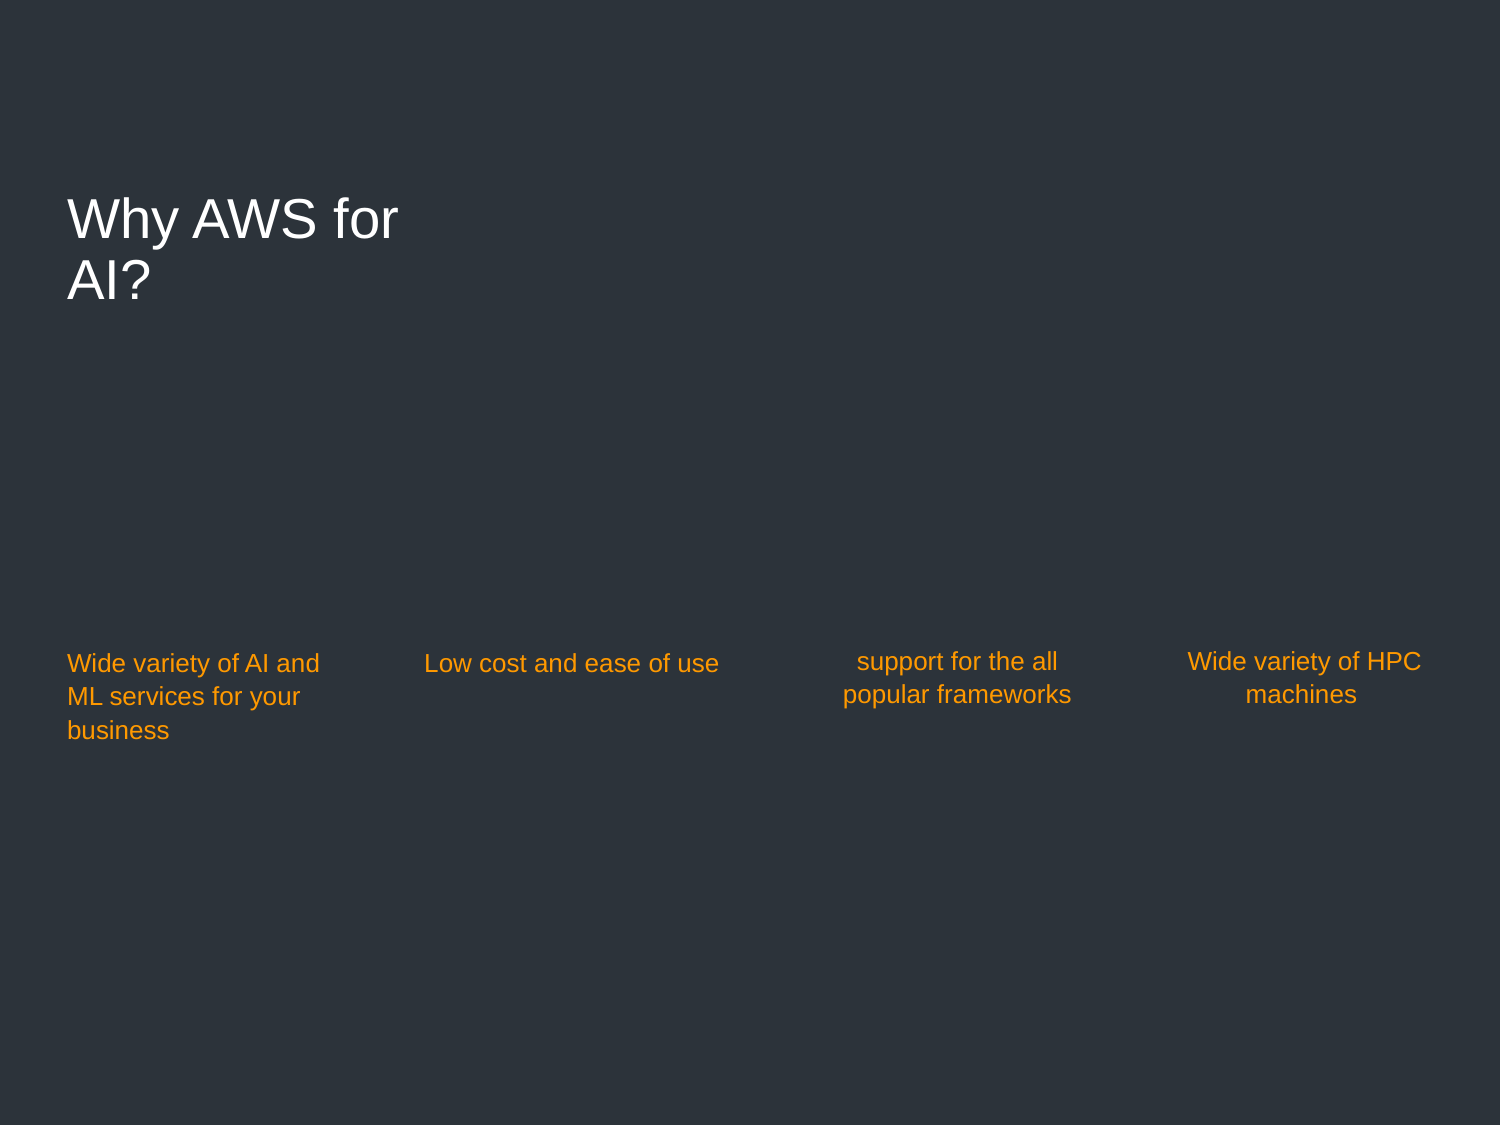

Why AWS for AI?
support for the all popular frameworks
Wide variety of HPC machines
Wide variety of AI and ML services for your business
Low cost and ease of use